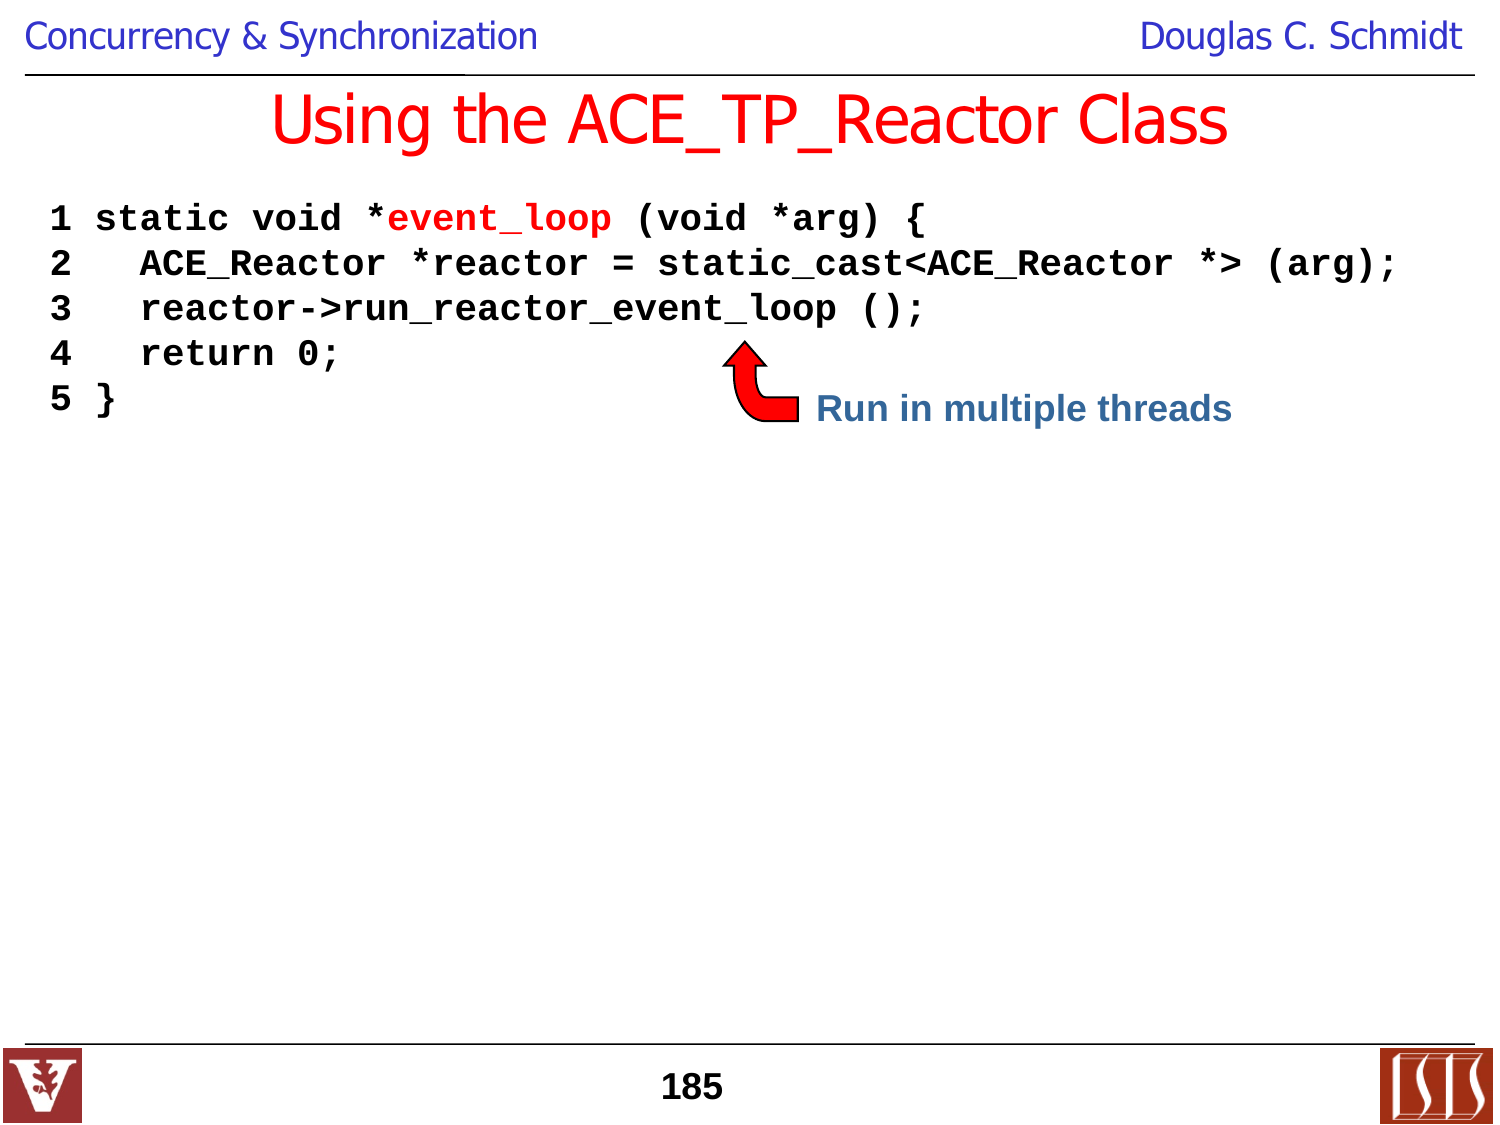

# Using the ACE_TP_Reactor Class
1 static void *event_loop (void *arg) {
2   ACE_Reactor *reactor = static_cast<ACE_Reactor *> (arg);
3   reactor->run_reactor_event_loop ();
4   return 0;
5 }

Run in multiple threads